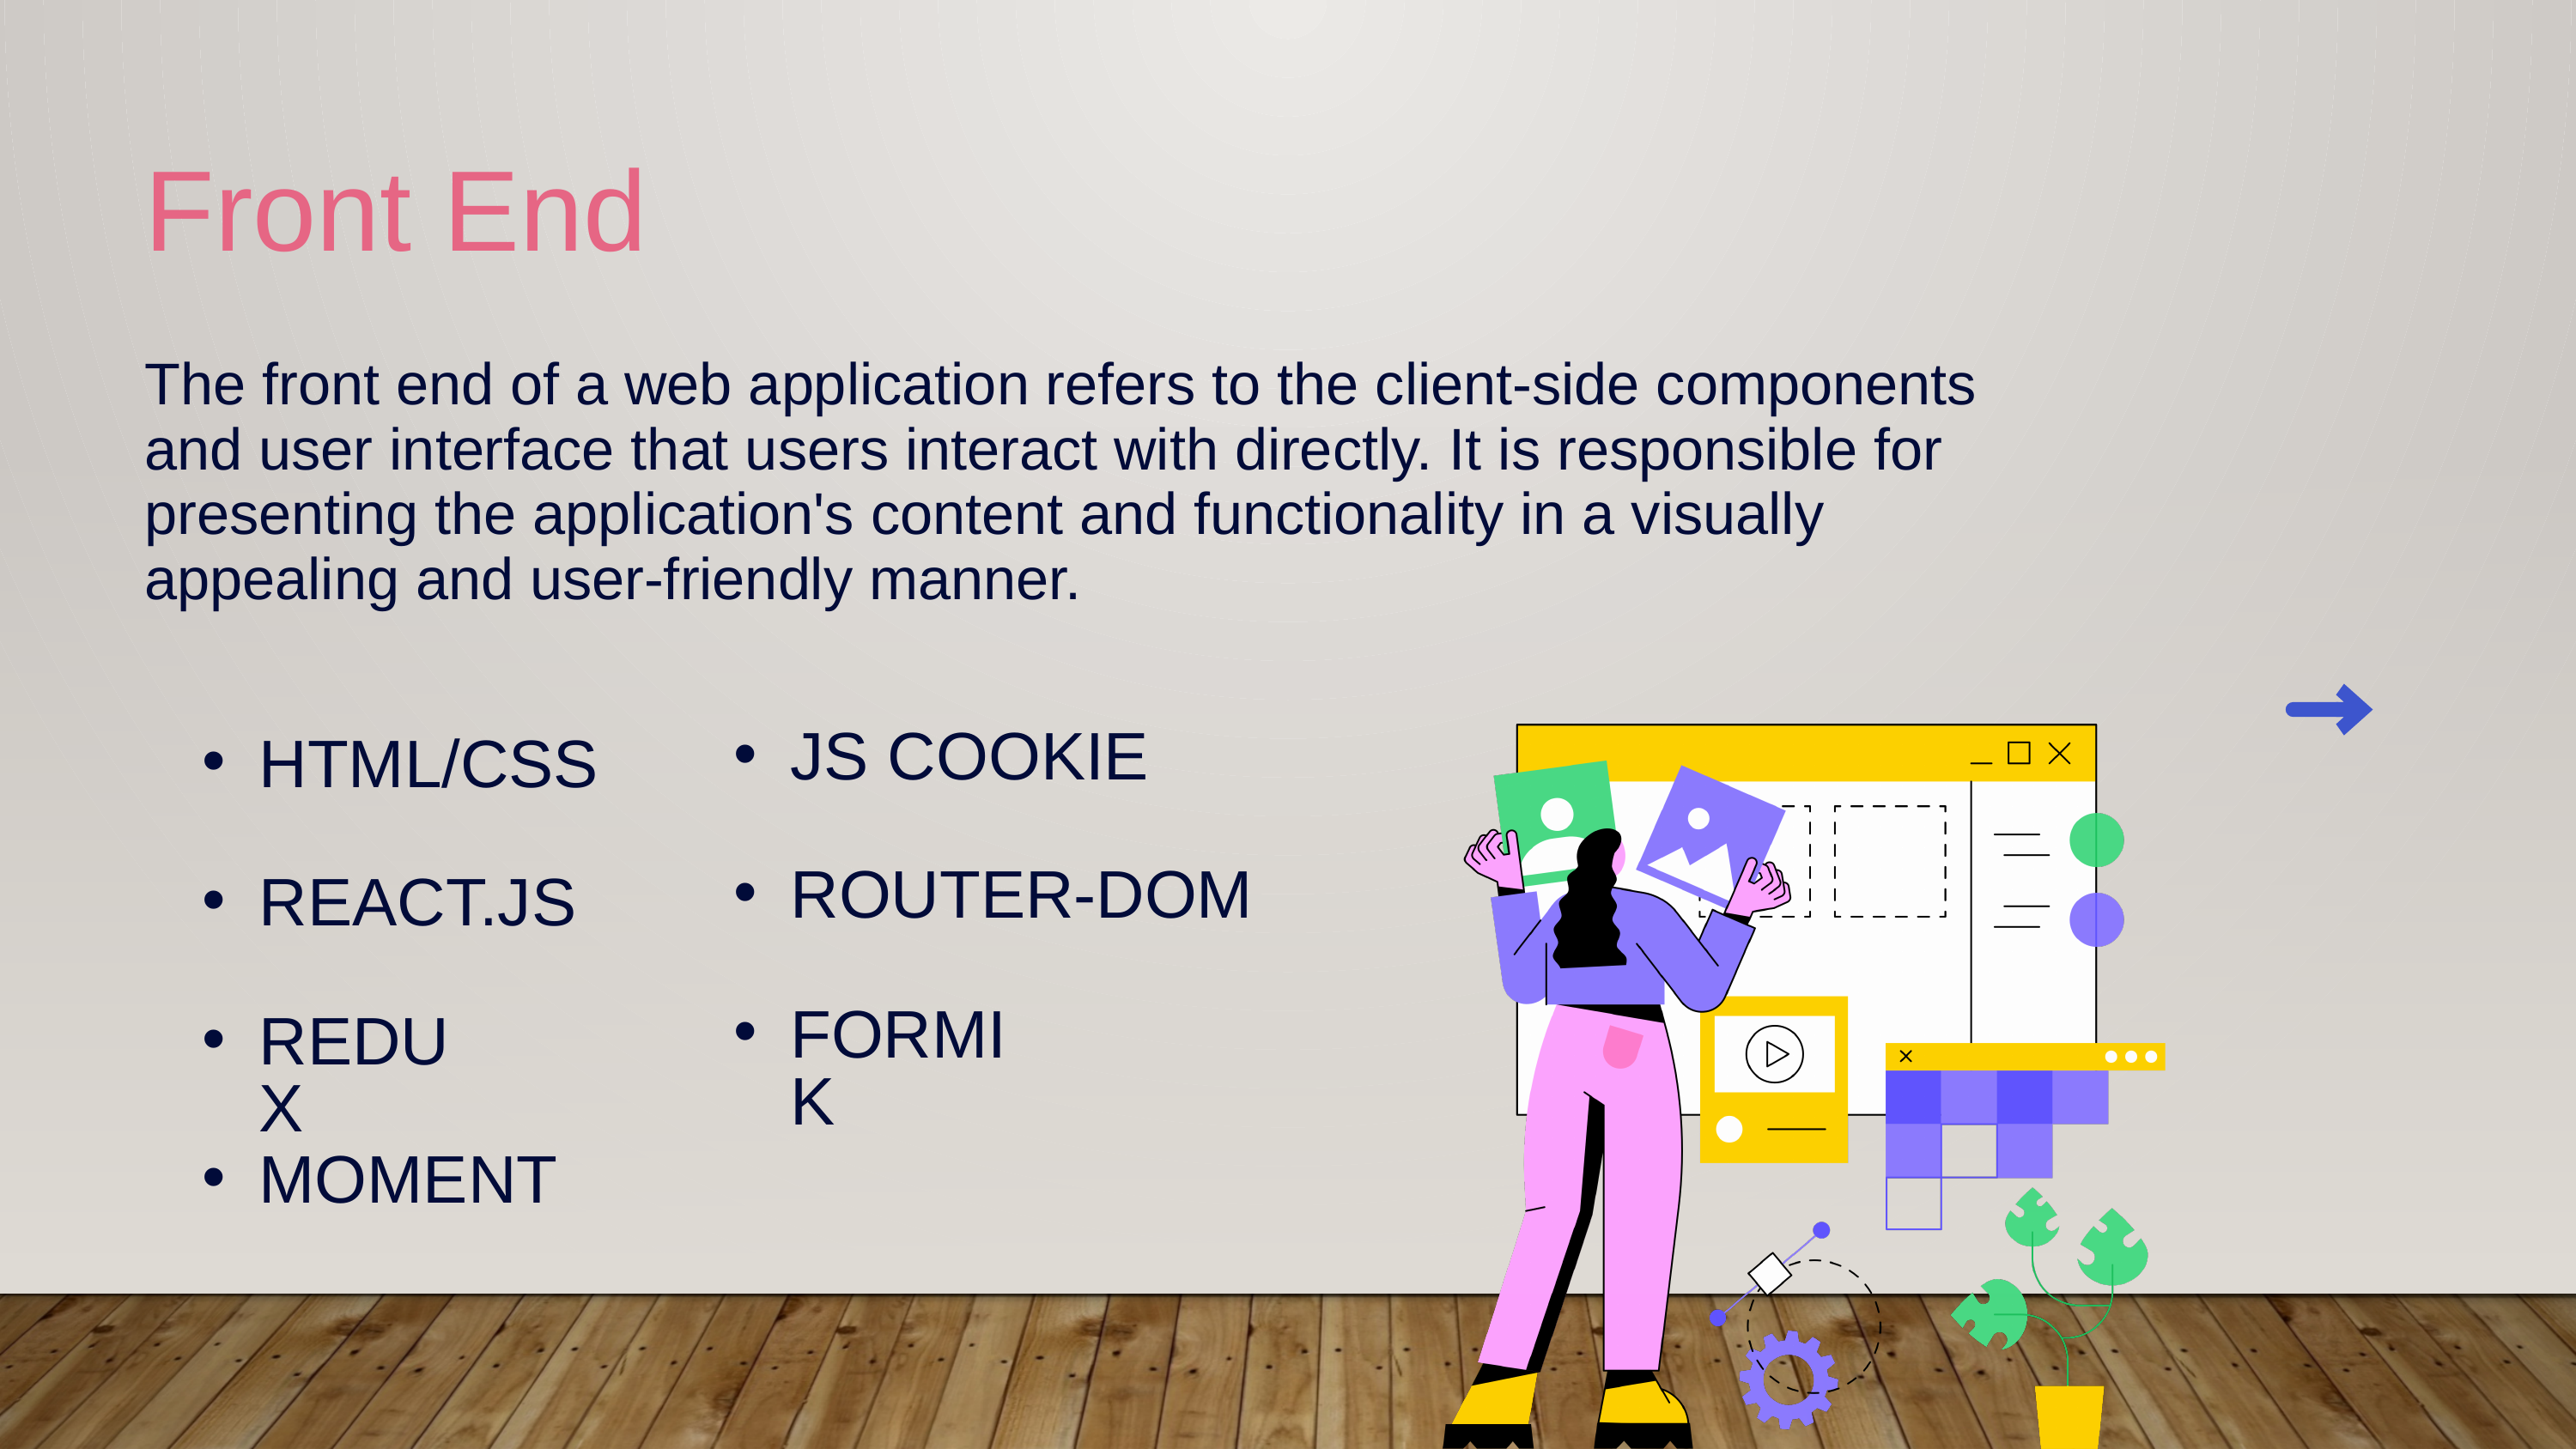

Front End
The front end of a web application refers to the client-side components and user interface that users interact with directly. It is responsible for presenting the application's content and functionality in a visually appealing and user-friendly manner.

JS COOKIE
HTML/CSS
ROUTER-DOM
REACT.JS
FORMIK
REDUX
MOMENT